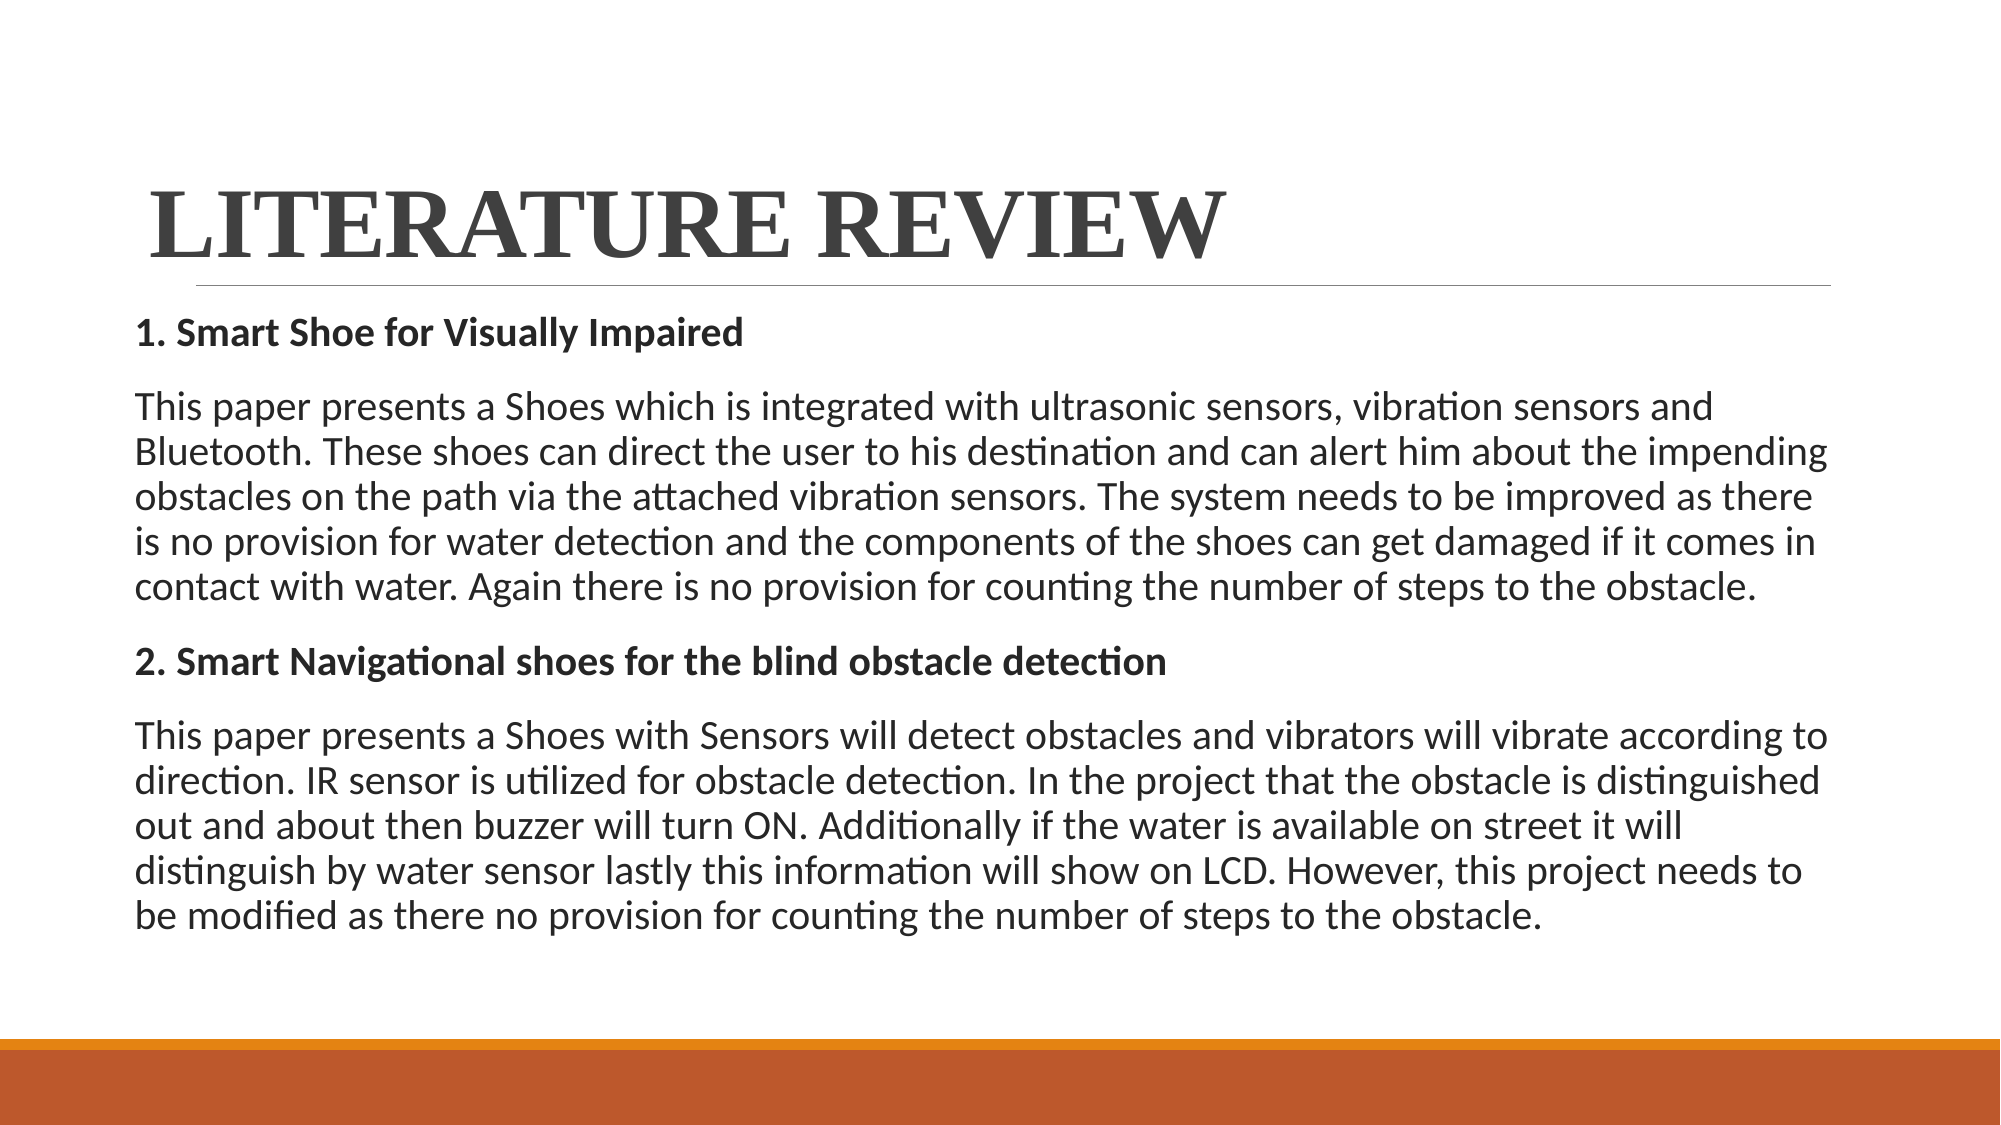

# LITERATURE REVIEW
1. Smart Shoe for Visually Impaired
This paper presents a Shoes which is integrated with ultrasonic sensors, vibration sensors and Bluetooth. These shoes can direct the user to his destination and can alert him about the impending obstacles on the path via the attached vibration sensors. The system needs to be improved as there is no provision for water detection and the components of the shoes can get damaged if it comes in contact with water. Again there is no provision for counting the number of steps to the obstacle.
2. Smart Navigational shoes for the blind obstacle detection
This paper presents a Shoes with Sensors will detect obstacles and vibrators will vibrate according to direction. IR sensor is utilized for obstacle detection. In the project that the obstacle is distinguished out and about then buzzer will turn ON. Additionally if the water is available on street it will distinguish by water sensor lastly this information will show on LCD. However, this project needs to be modified as there no provision for counting the number of steps to the obstacle.